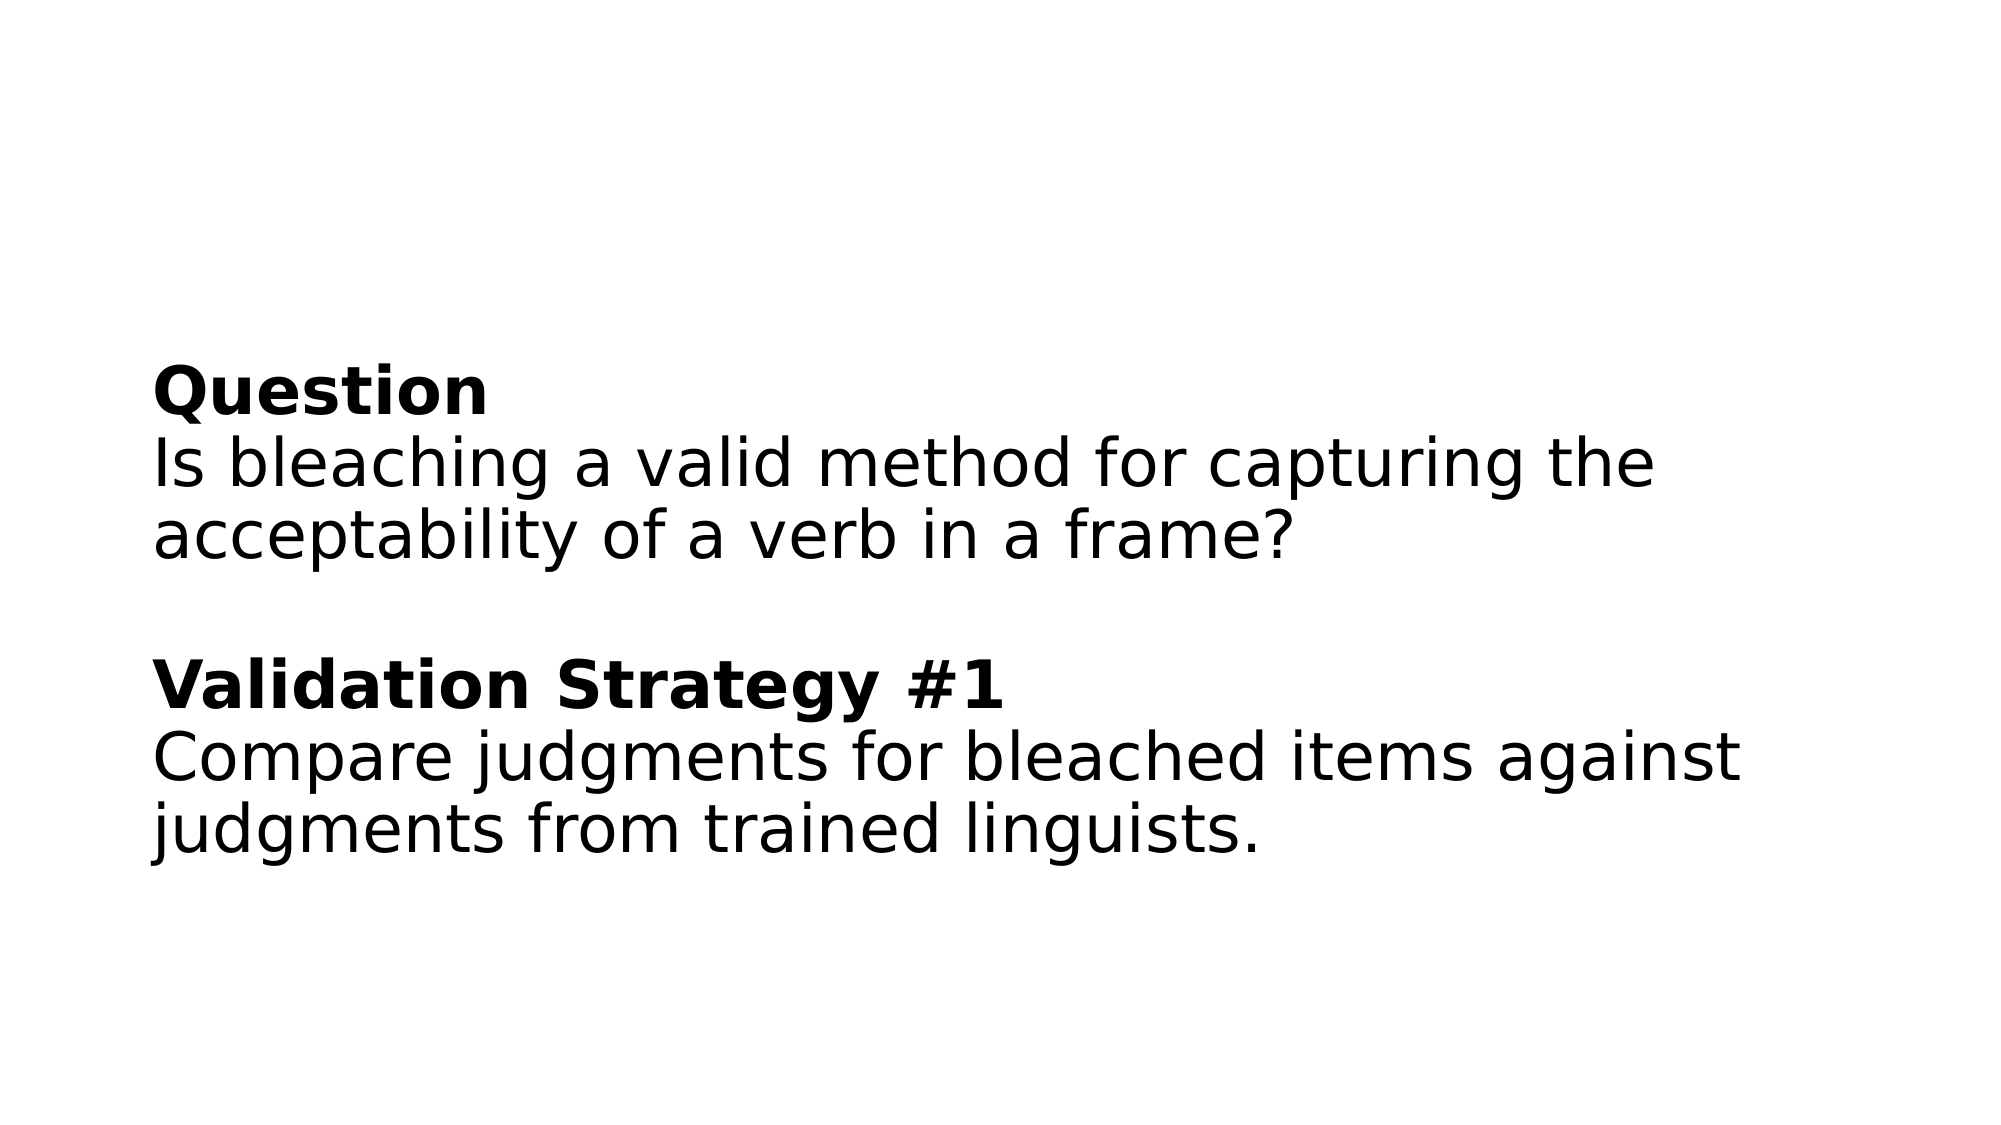

Question
Is bleaching a valid method for capturing the acceptability of a verb in a frame?

Validation Strategy #1
Compare judgments for bleached items against judgments from trained linguists.